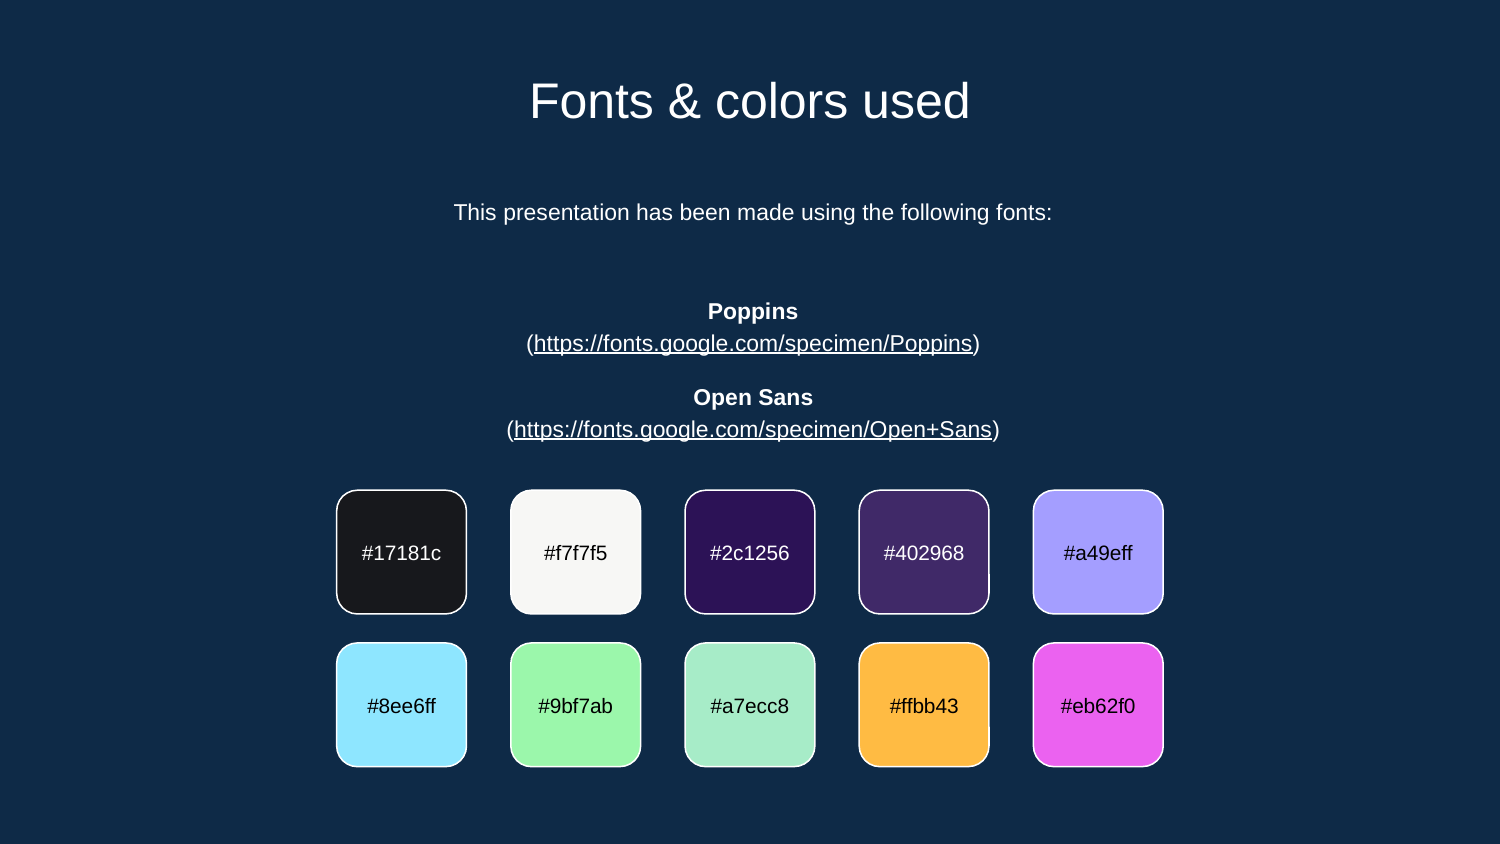

# Fonts & colors used
This presentation has been made using the following fonts:

Poppins
(https://fonts.google.com/specimen/Poppins)

Open Sans
(https://fonts.google.com/specimen/Open+Sans)

#17181c
#f7f7f5
#2c1256
#402968
#a49eff

#8ee6ff
#9bf7ab
#a7ecc8
#ffbb43
#eb62f0